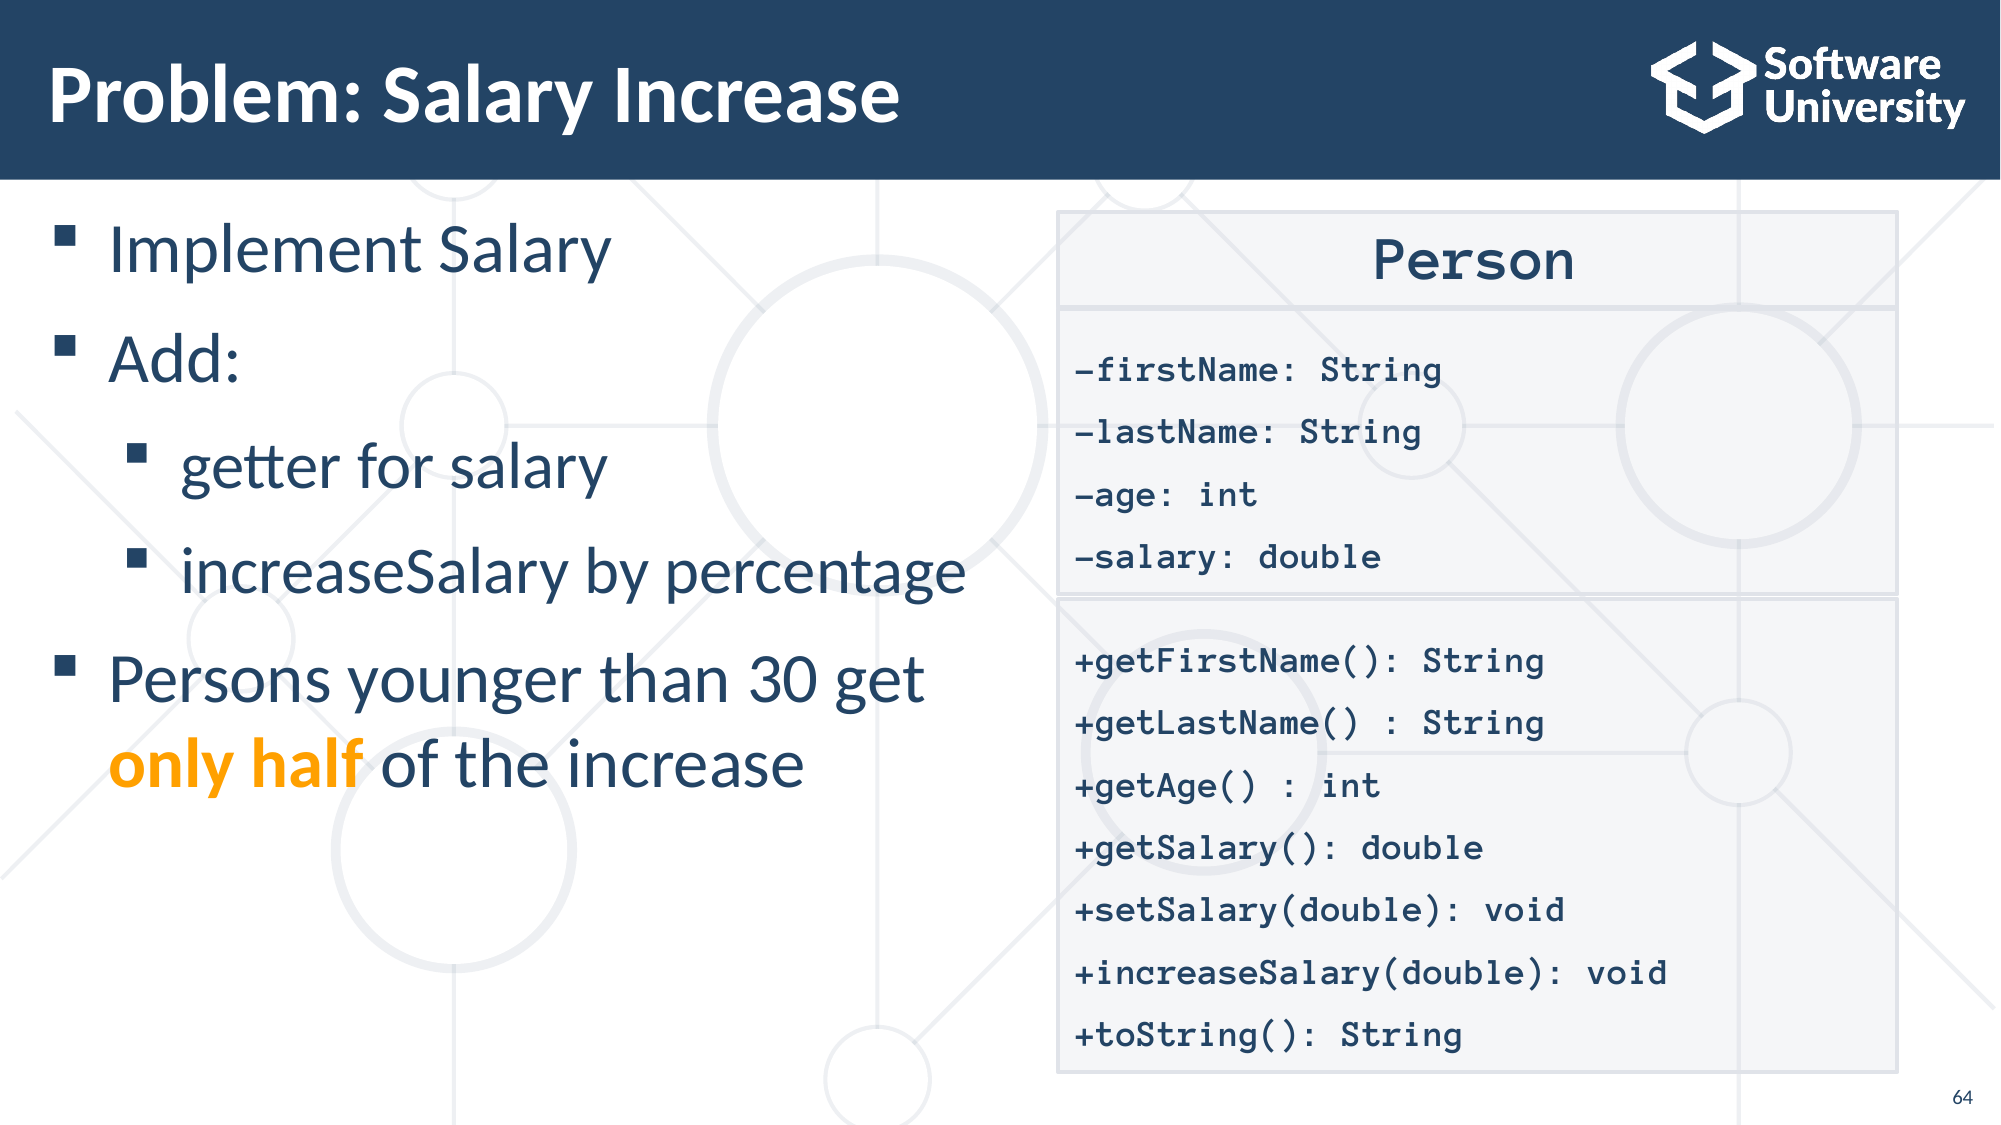

# Problem: Salary Increase
Implement Salary
Add:
getter for salary
increaseSalary by percentage
Persons younger than 30 get
only half of the increase
Person
-firstName: String
-lastName: String
-age: int
-salary: double
+getFirstName(): String
+getLastName() : String
+getAge() : int
+getSalary(): double
+setSalary(double): void
+increaseSalary(double): void
+toString(): String

64